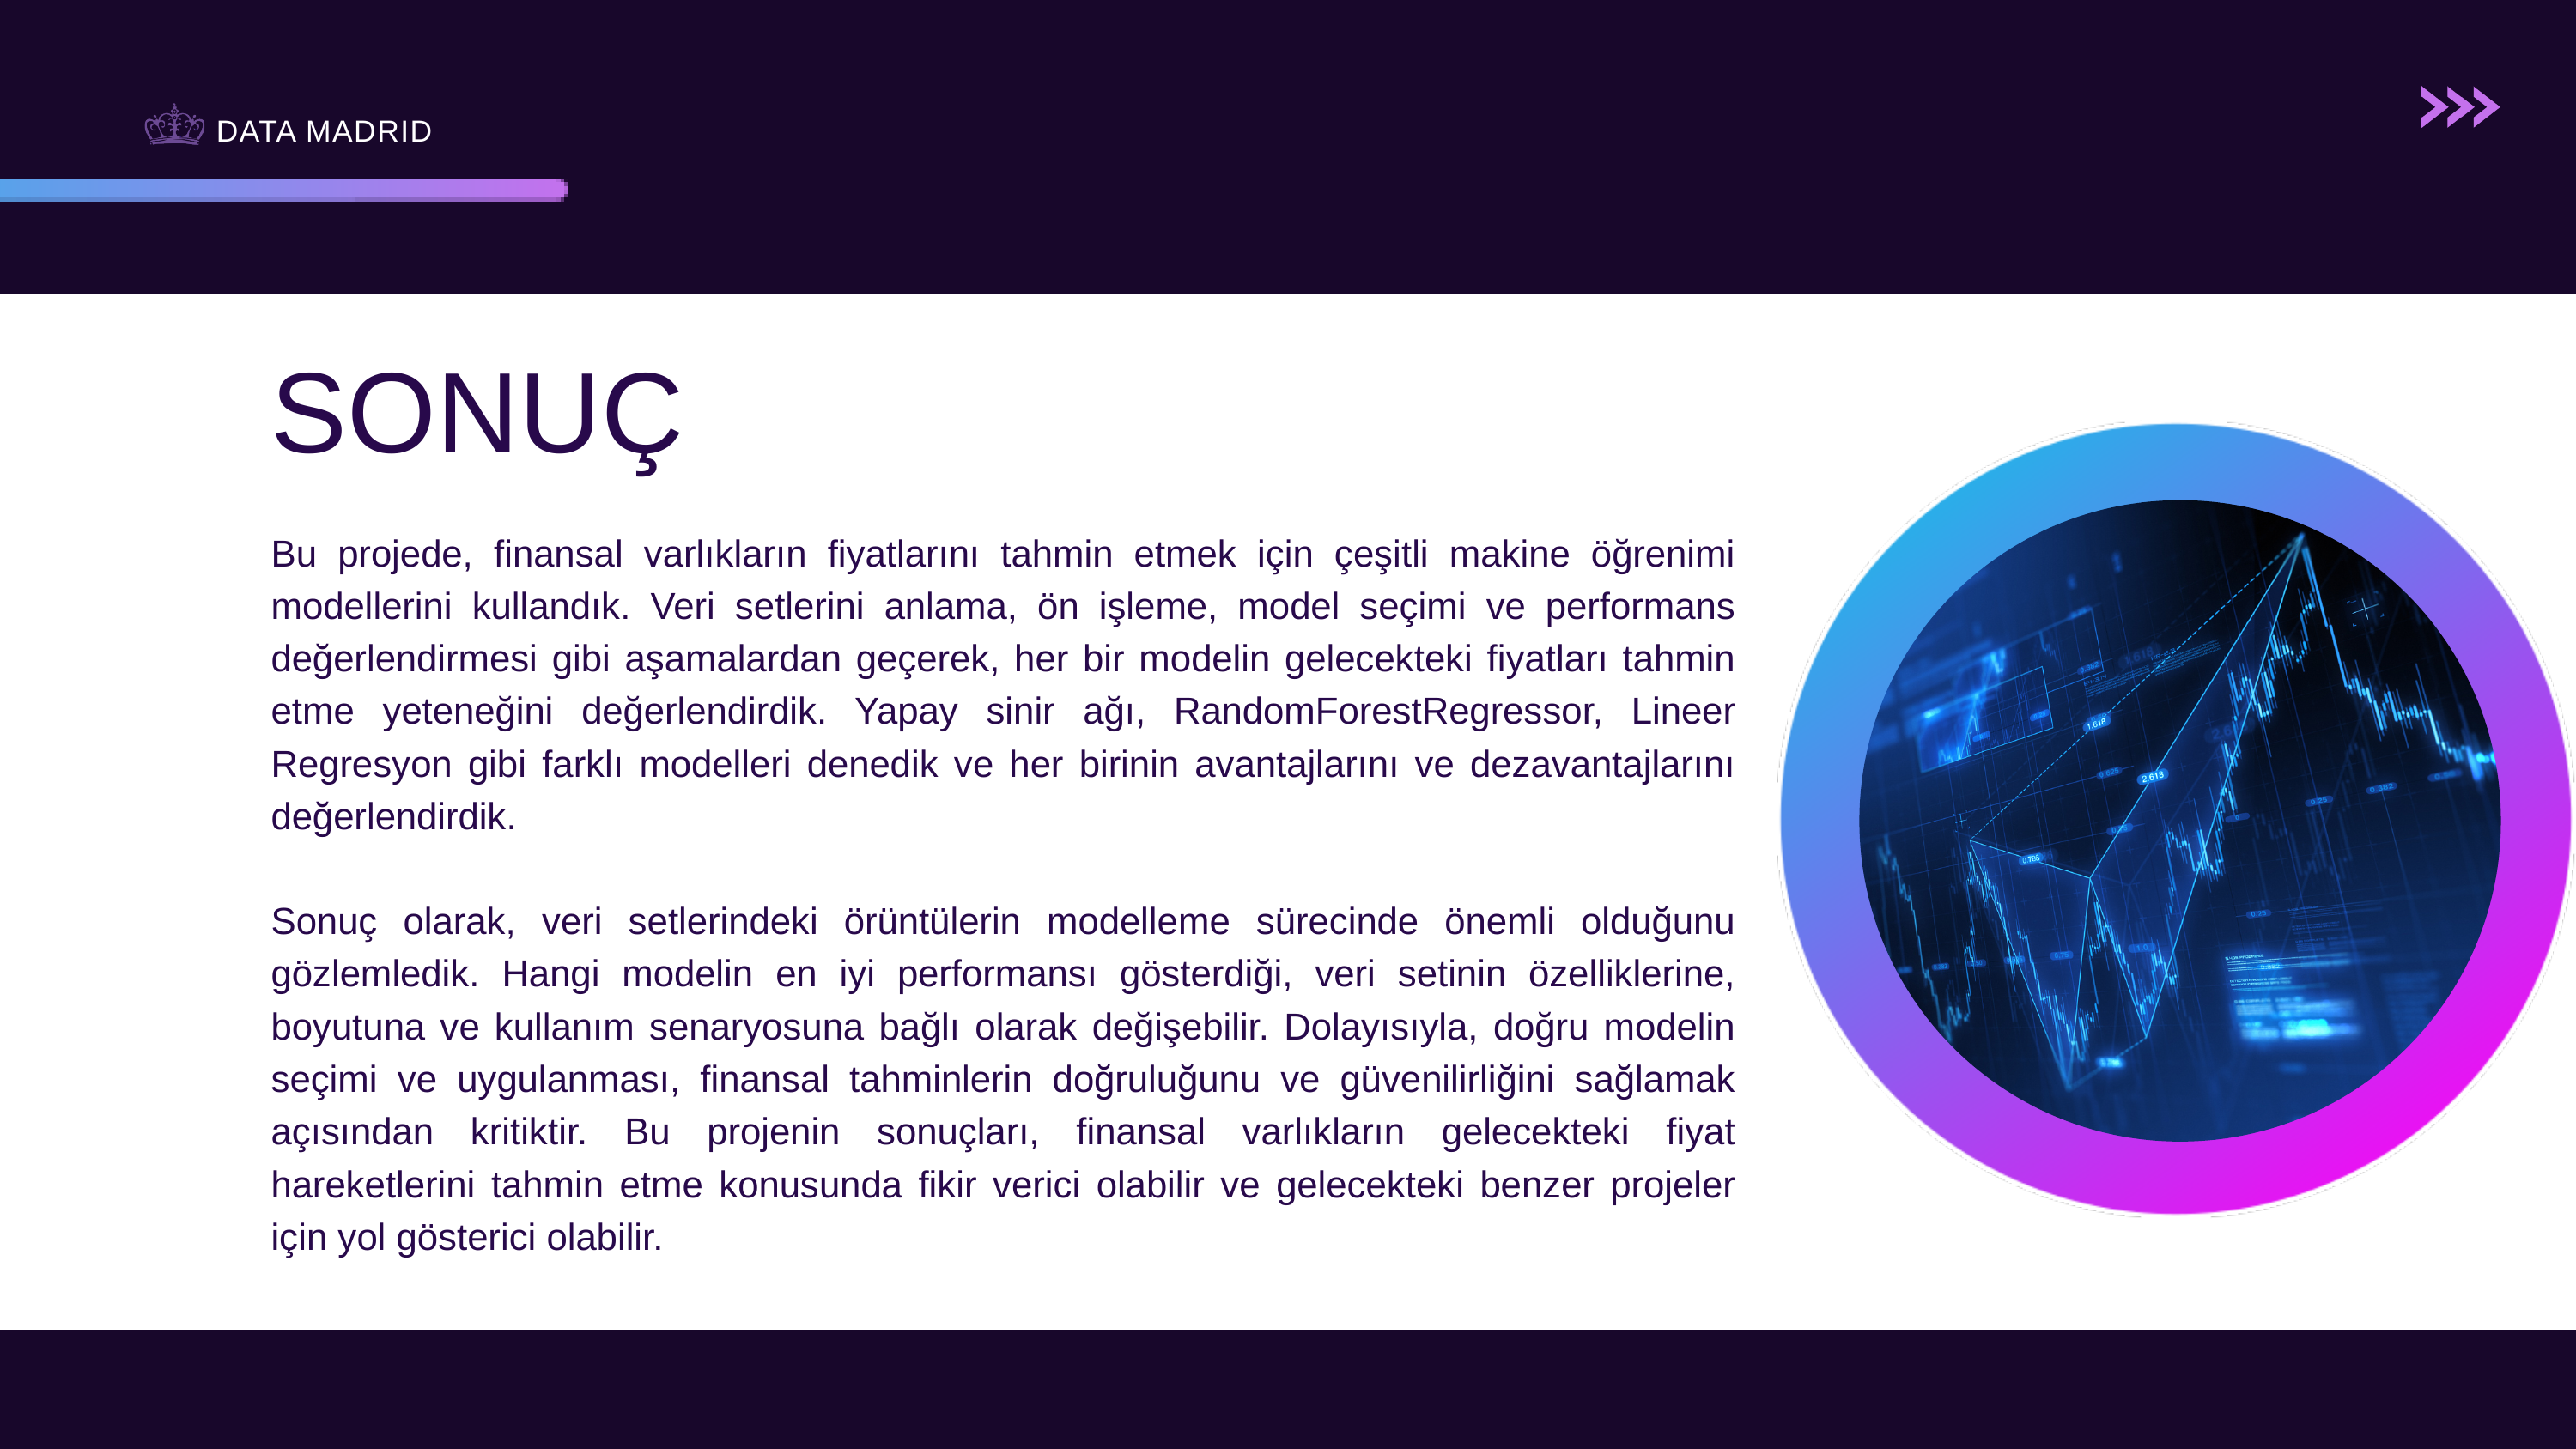

DATA MADRID

SONUÇ

Bu projede, finansal varlıkların fiyatlarını tahmin etmek için çeşitli makine öğrenimi modellerini kullandık. Veri setlerini anlama, ön işleme, model seçimi ve performans değerlendirmesi gibi aşamalardan geçerek, her bir modelin gelecekteki fiyatları tahmin etme yeteneğini değerlendirdik. Yapay sinir ağı, RandomForestRegressor, Lineer Regresyon gibi farklı modelleri denedik ve her birinin avantajlarını ve dezavantajlarını değerlendirdik.

Sonuç olarak, veri setlerindeki örüntülerin modelleme sürecinde önemli olduğunu gözlemledik. Hangi modelin en iyi performansı gösterdiği, veri setinin özelliklerine, boyutuna ve kullanım senaryosuna bağlı olarak değişebilir. Dolayısıyla, doğru modelin seçimi ve uygulanması, finansal tahminlerin doğruluğunu ve güvenilirliğini sağlamak açısından kritiktir. Bu projenin sonuçları, finansal varlıkların gelecekteki fiyat hareketlerini tahmin etme konusunda fikir verici olabilir ve gelecekteki benzer projeler için yol gösterici olabilir.